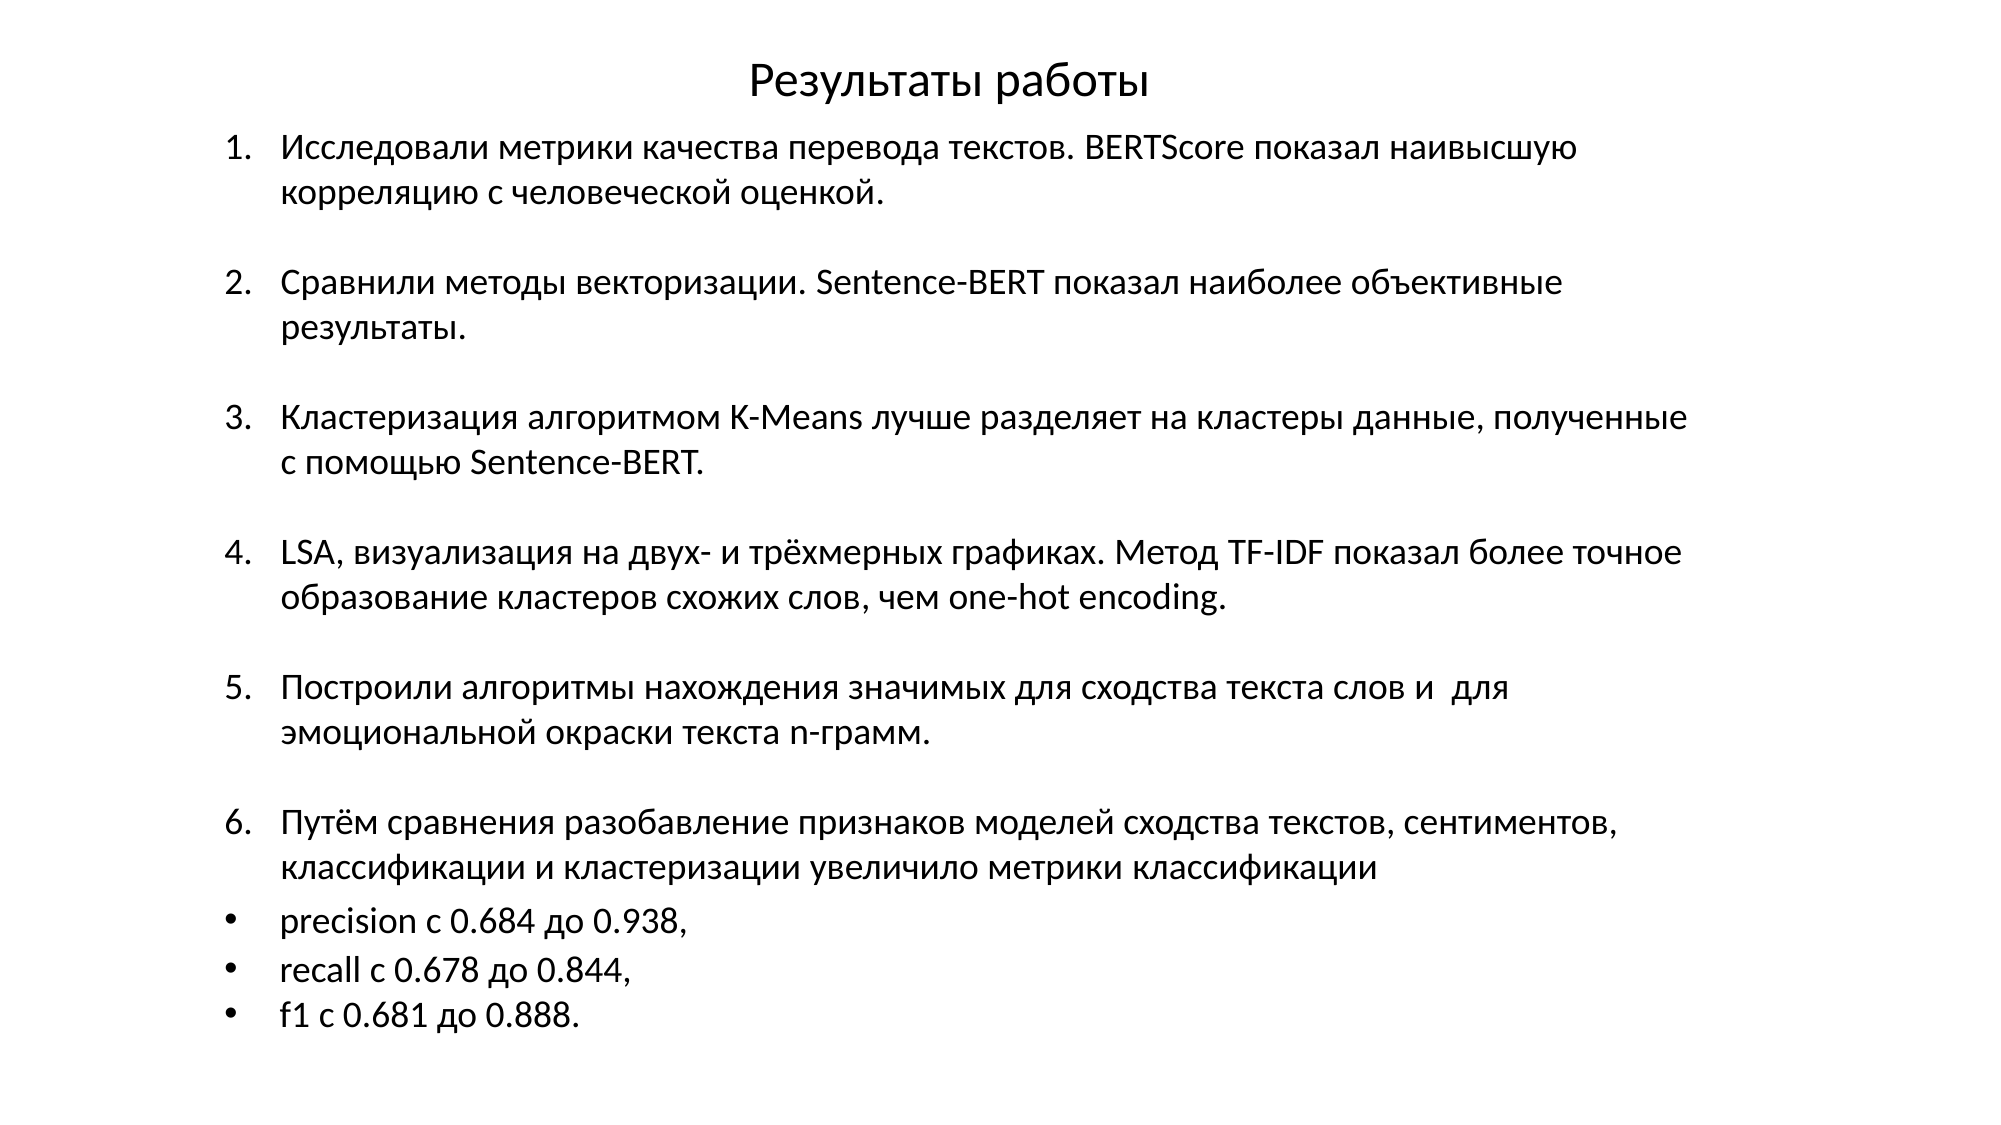

Результаты работы
Исследовали метрики качества перевода текстов. BERTScore показал наивысшую корреляцию с человеческой оценкой.

Сравнили методы векторизации. Sentence-BERT показал наиболее объективные результаты.

Кластеризация алгоритмом K-Means лучше разделяет на кластеры данные, полученные с помощью Sentence-BERT.

LSA, визуализация на двух- и трёхмерных графиках. Метод TF-IDF показал более точное образование кластеров схожих слов, чем one-hot encoding.

Построили алгоритмы нахождения значимых для сходства текста слов и  для эмоциональной окраски текста n-грамм.

Путём сравнения разобавление признаков моделей сходства текстов, сентиментов, классификации и кластеризации увеличило метрики классификации
 precision с 0.684 до 0.938,
 recall с 0.678 до 0.844,
 f1 с 0.681 до 0.888.